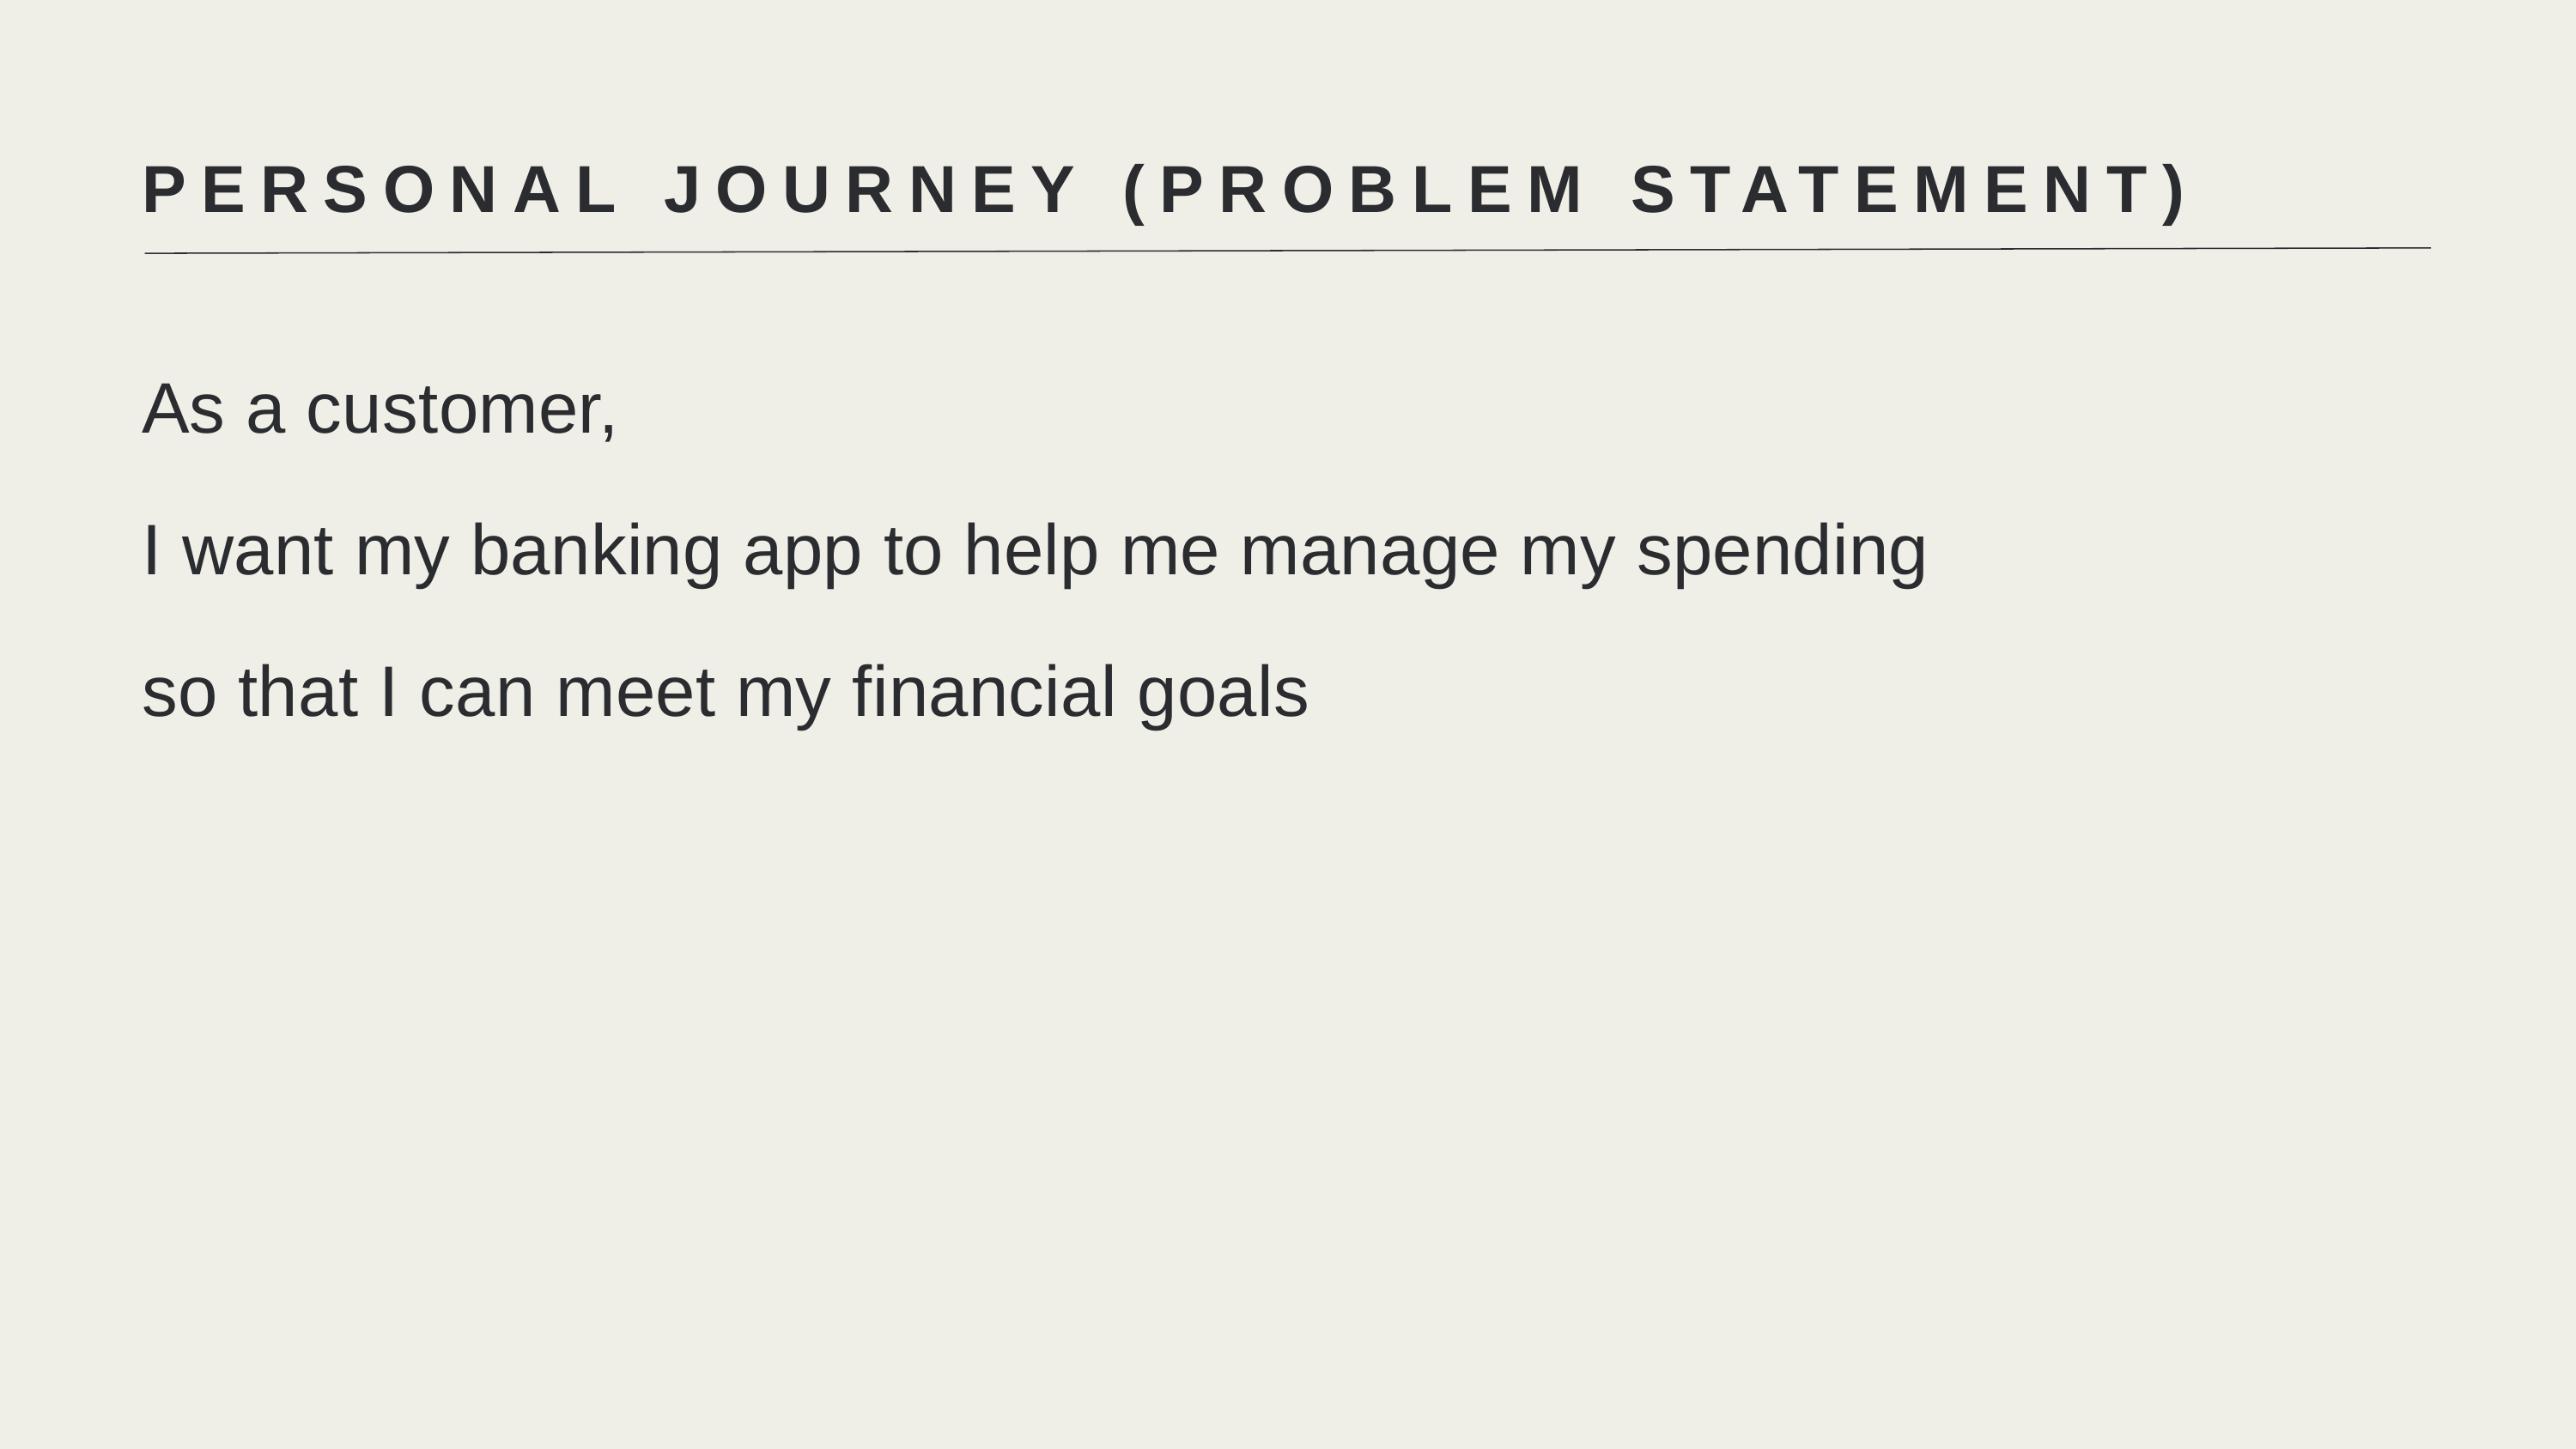

PERSONAL JOURNEY (PROBLEM STATEMENT)

As a customer,
I want my banking app to help me manage my spending
so that I can meet my financial goals